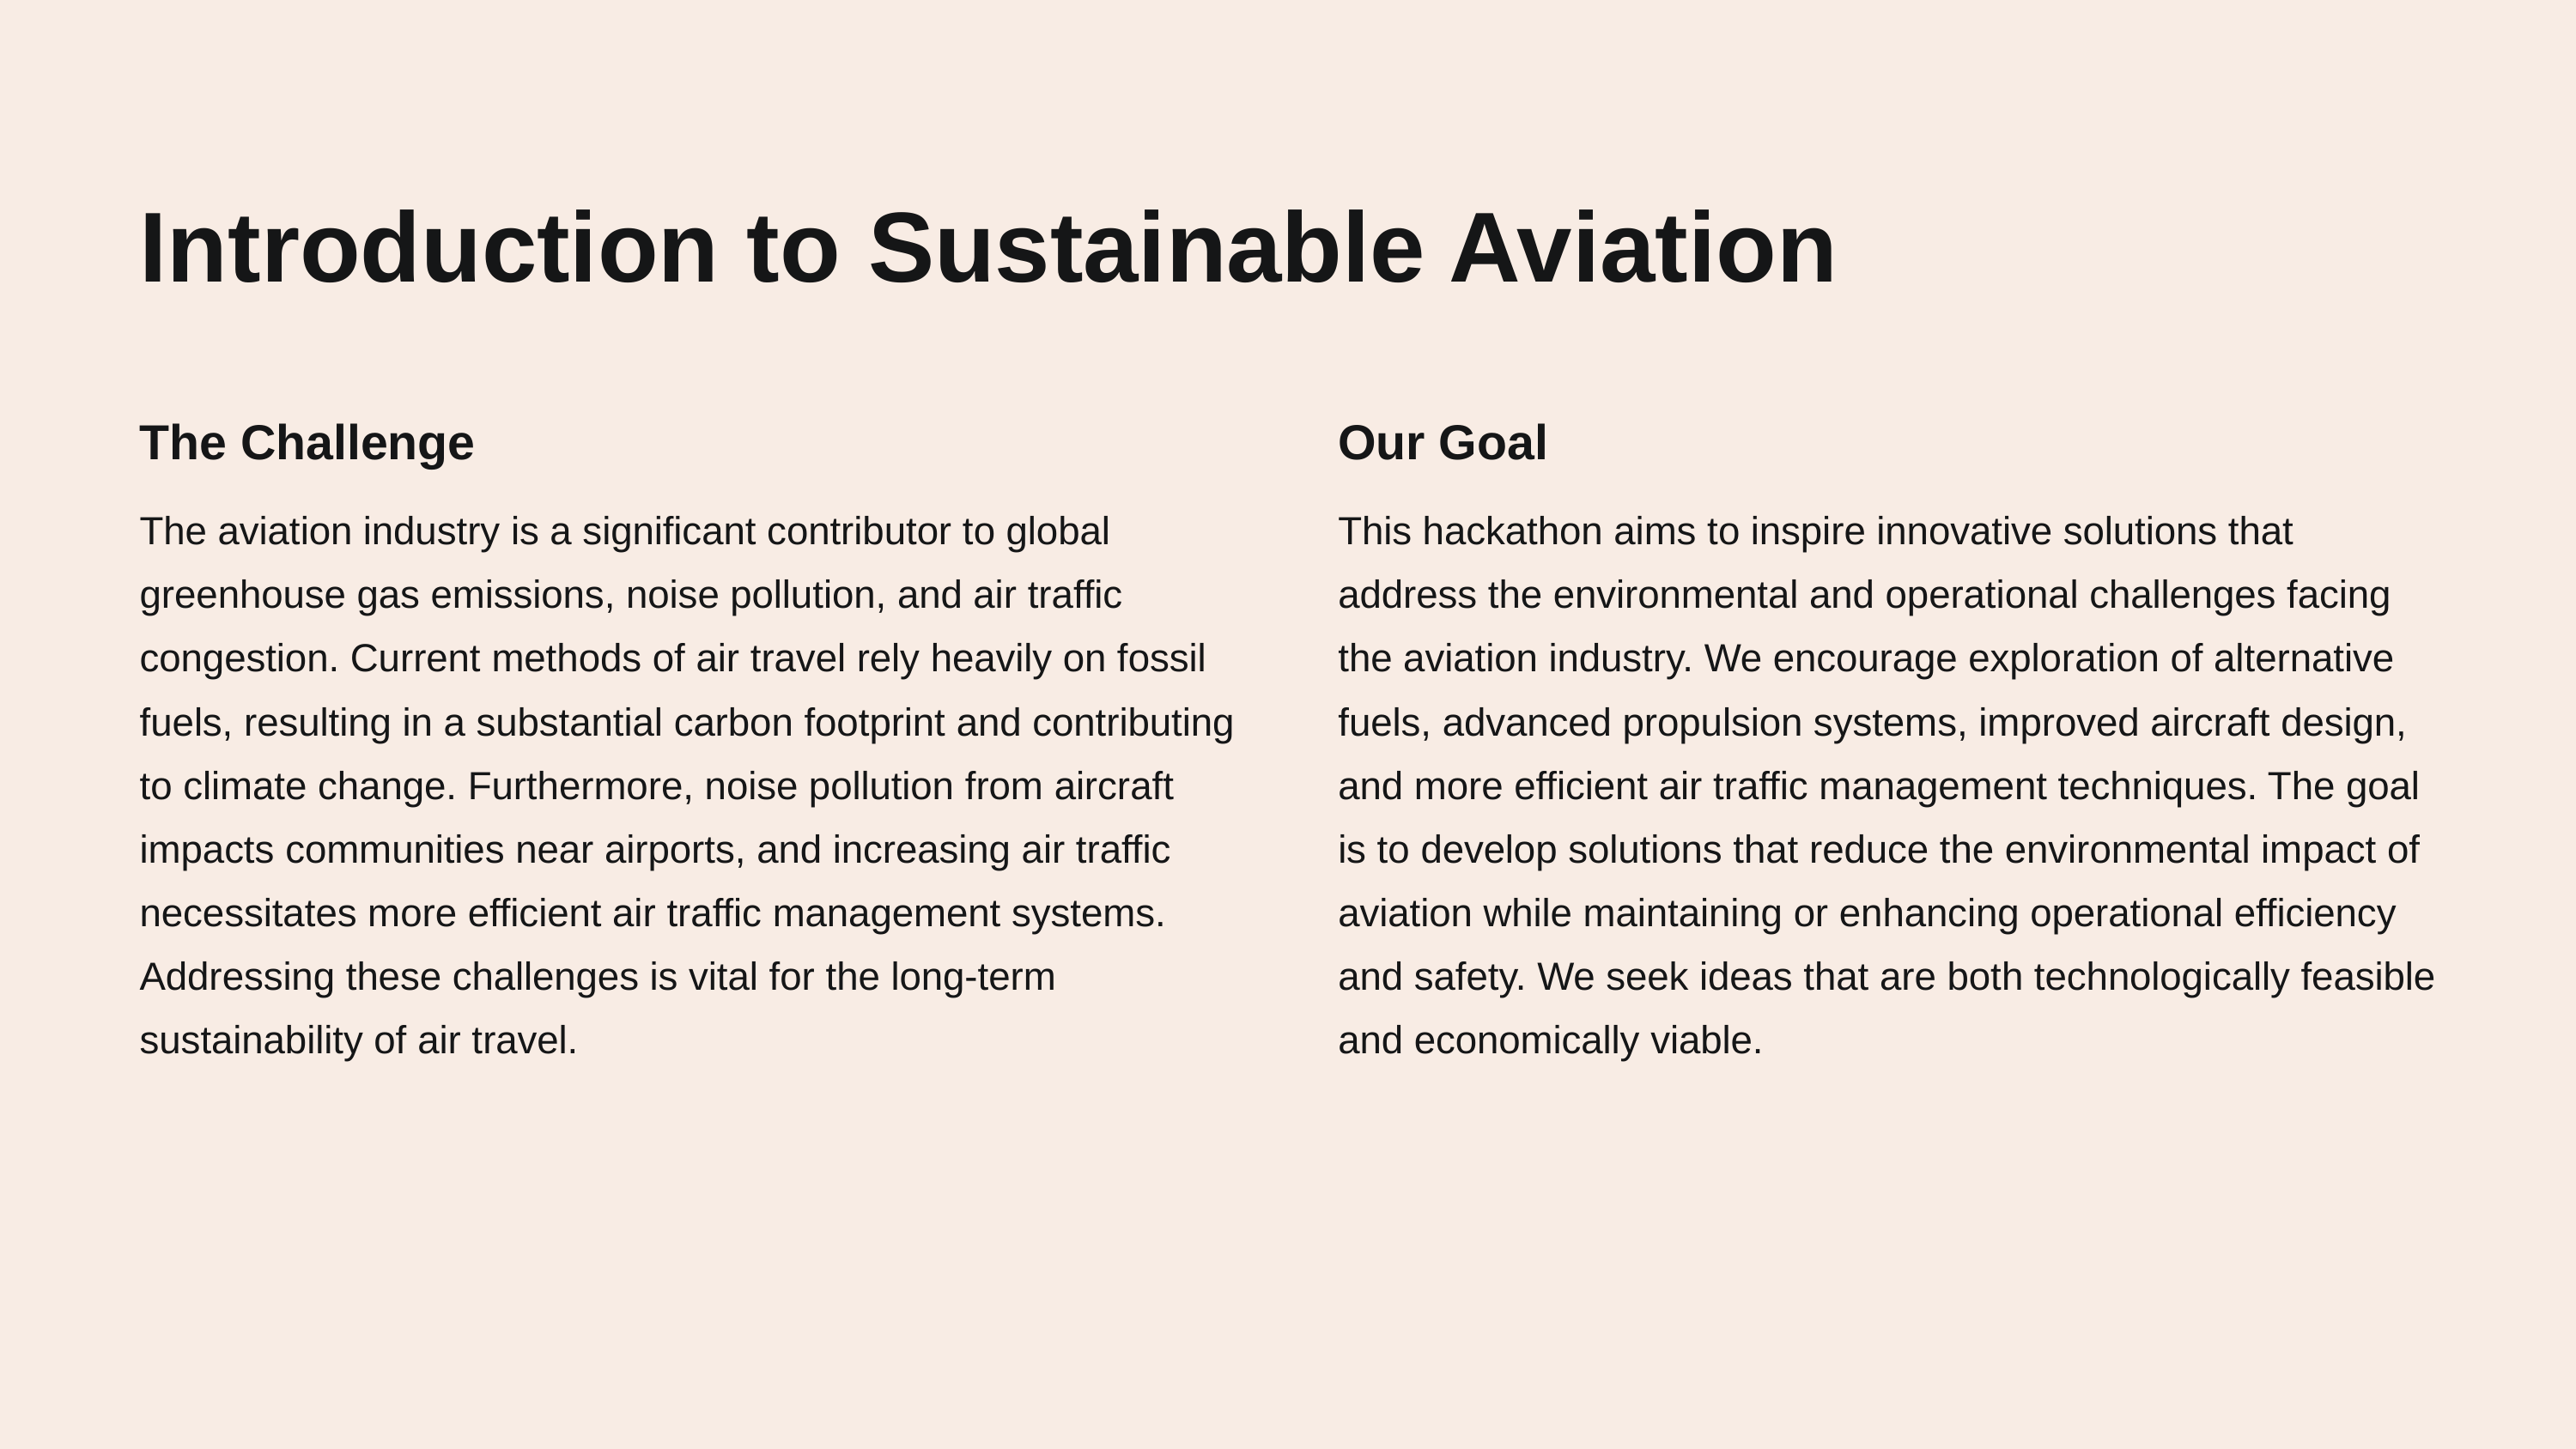

Introduction to Sustainable Aviation
The Challenge
Our Goal
The aviation industry is a significant contributor to global greenhouse gas emissions, noise pollution, and air traffic congestion. Current methods of air travel rely heavily on fossil fuels, resulting in a substantial carbon footprint and contributing to climate change. Furthermore, noise pollution from aircraft impacts communities near airports, and increasing air traffic necessitates more efficient air traffic management systems. Addressing these challenges is vital for the long-term sustainability of air travel.
This hackathon aims to inspire innovative solutions that address the environmental and operational challenges facing the aviation industry. We encourage exploration of alternative fuels, advanced propulsion systems, improved aircraft design, and more efficient air traffic management techniques. The goal is to develop solutions that reduce the environmental impact of aviation while maintaining or enhancing operational efficiency and safety. We seek ideas that are both technologically feasible and economically viable.